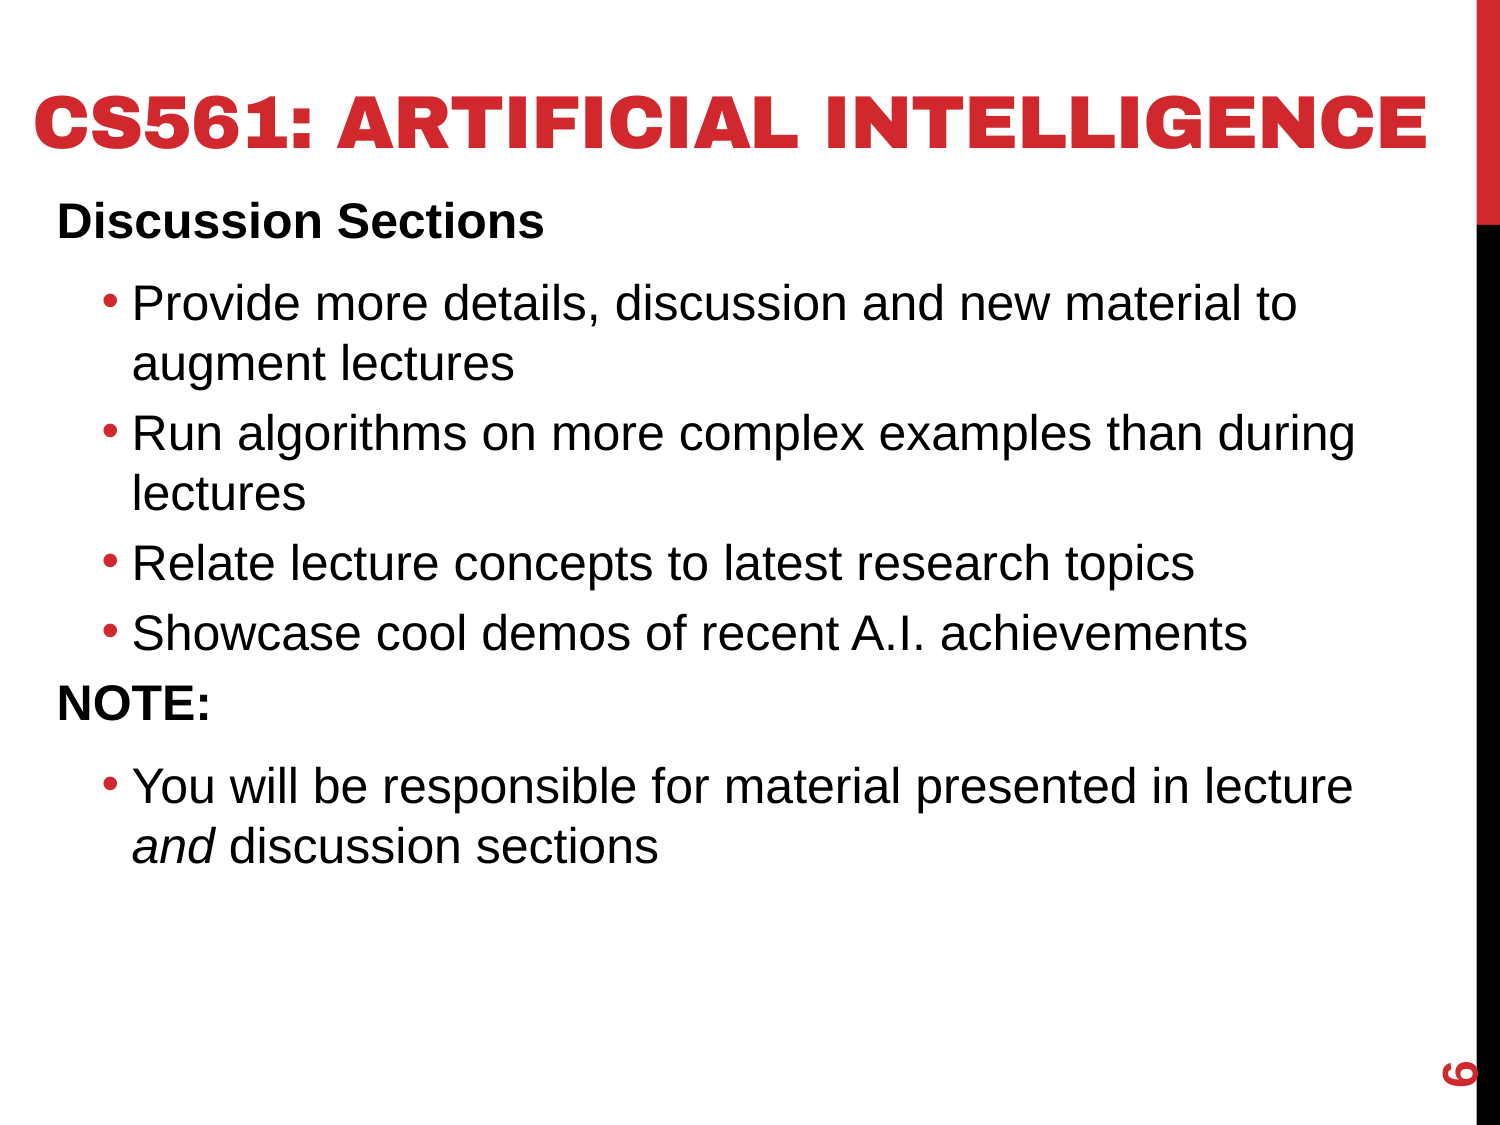

# CS561: Artificial Intelligence
Discussion Sections
Provide more details, discussion and new material to augment lectures
Run algorithms on more complex examples than during lectures
Relate lecture concepts to latest research topics
Showcase cool demos of recent A.I. achievements
NOTE:
You will be responsible for material presented in lecture and discussion sections

6